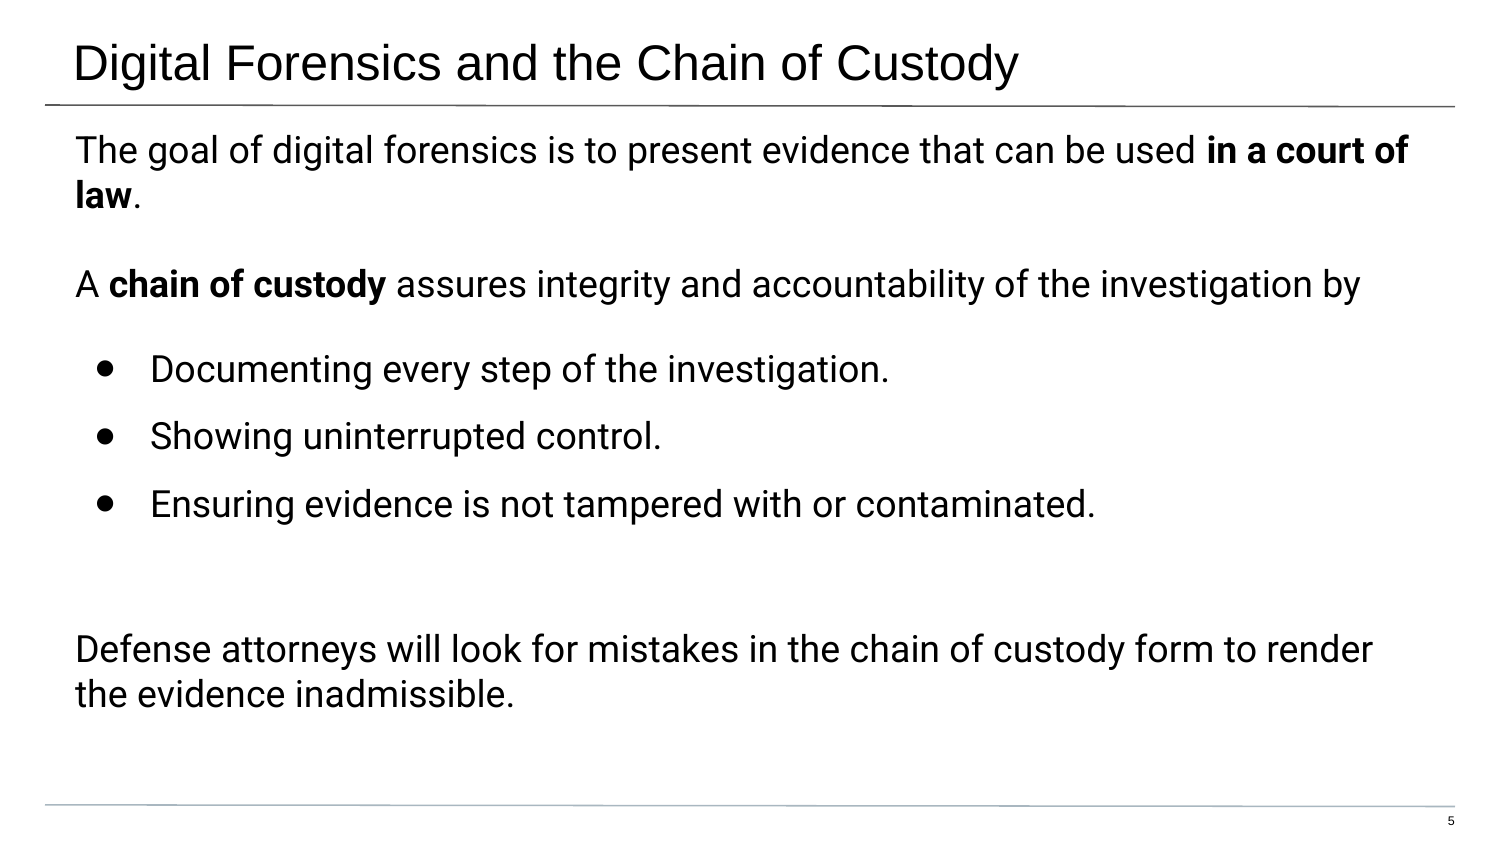

# Digital Forensics and the Chain of Custody
The goal of digital forensics is to present evidence that can be used in a court of law.
A chain of custody assures integrity and accountability of the investigation by
Documenting every step of the investigation.
Showing uninterrupted control.
Ensuring evidence is not tampered with or contaminated.

Defense attorneys will look for mistakes in the chain of custody form to render the evidence inadmissible.

5